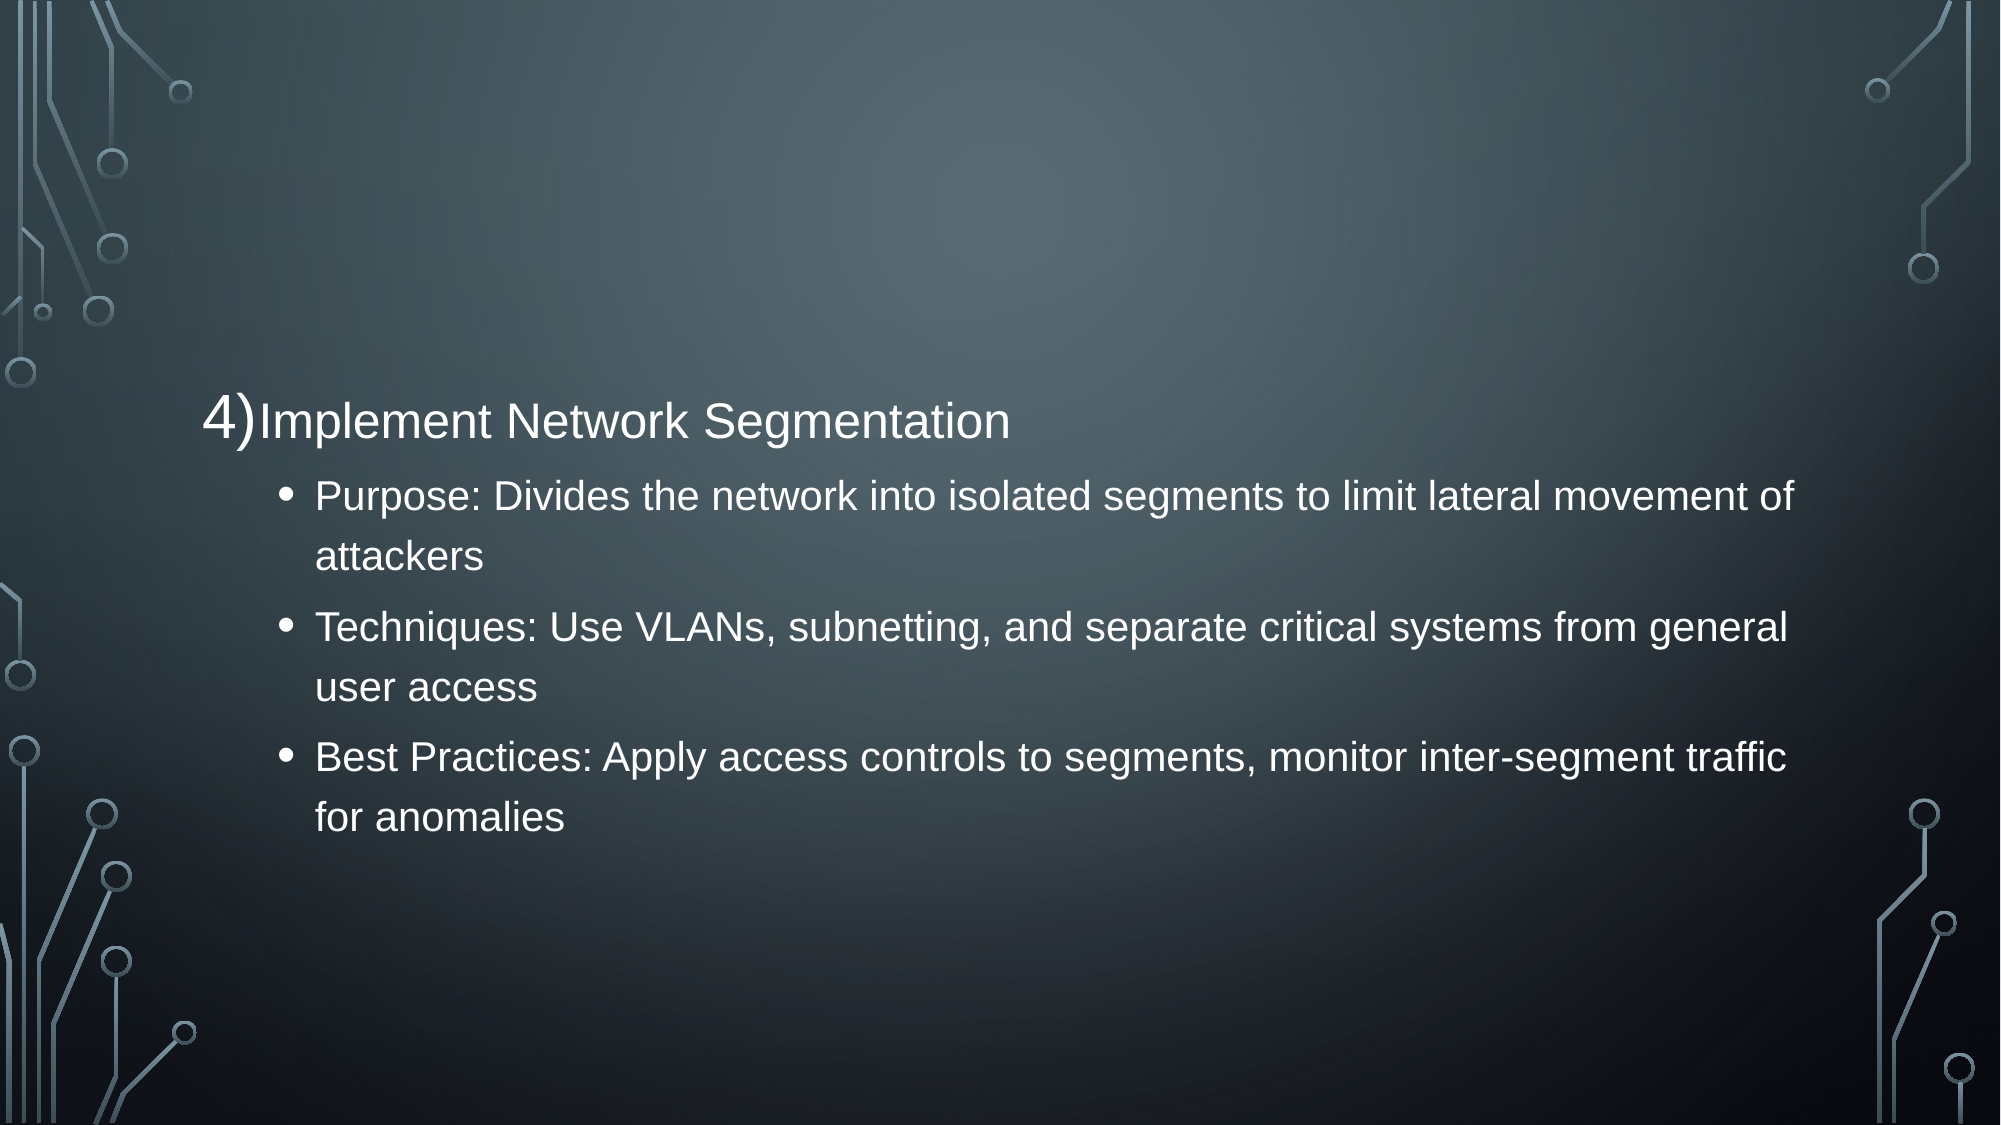

#
Implement Network Segmentation
Purpose: Divides the network into isolated segments to limit lateral movement of attackers
Techniques: Use VLANs, subnetting, and separate critical systems from general user access
Best Practices: Apply access controls to segments, monitor inter-segment traffic for anomalies